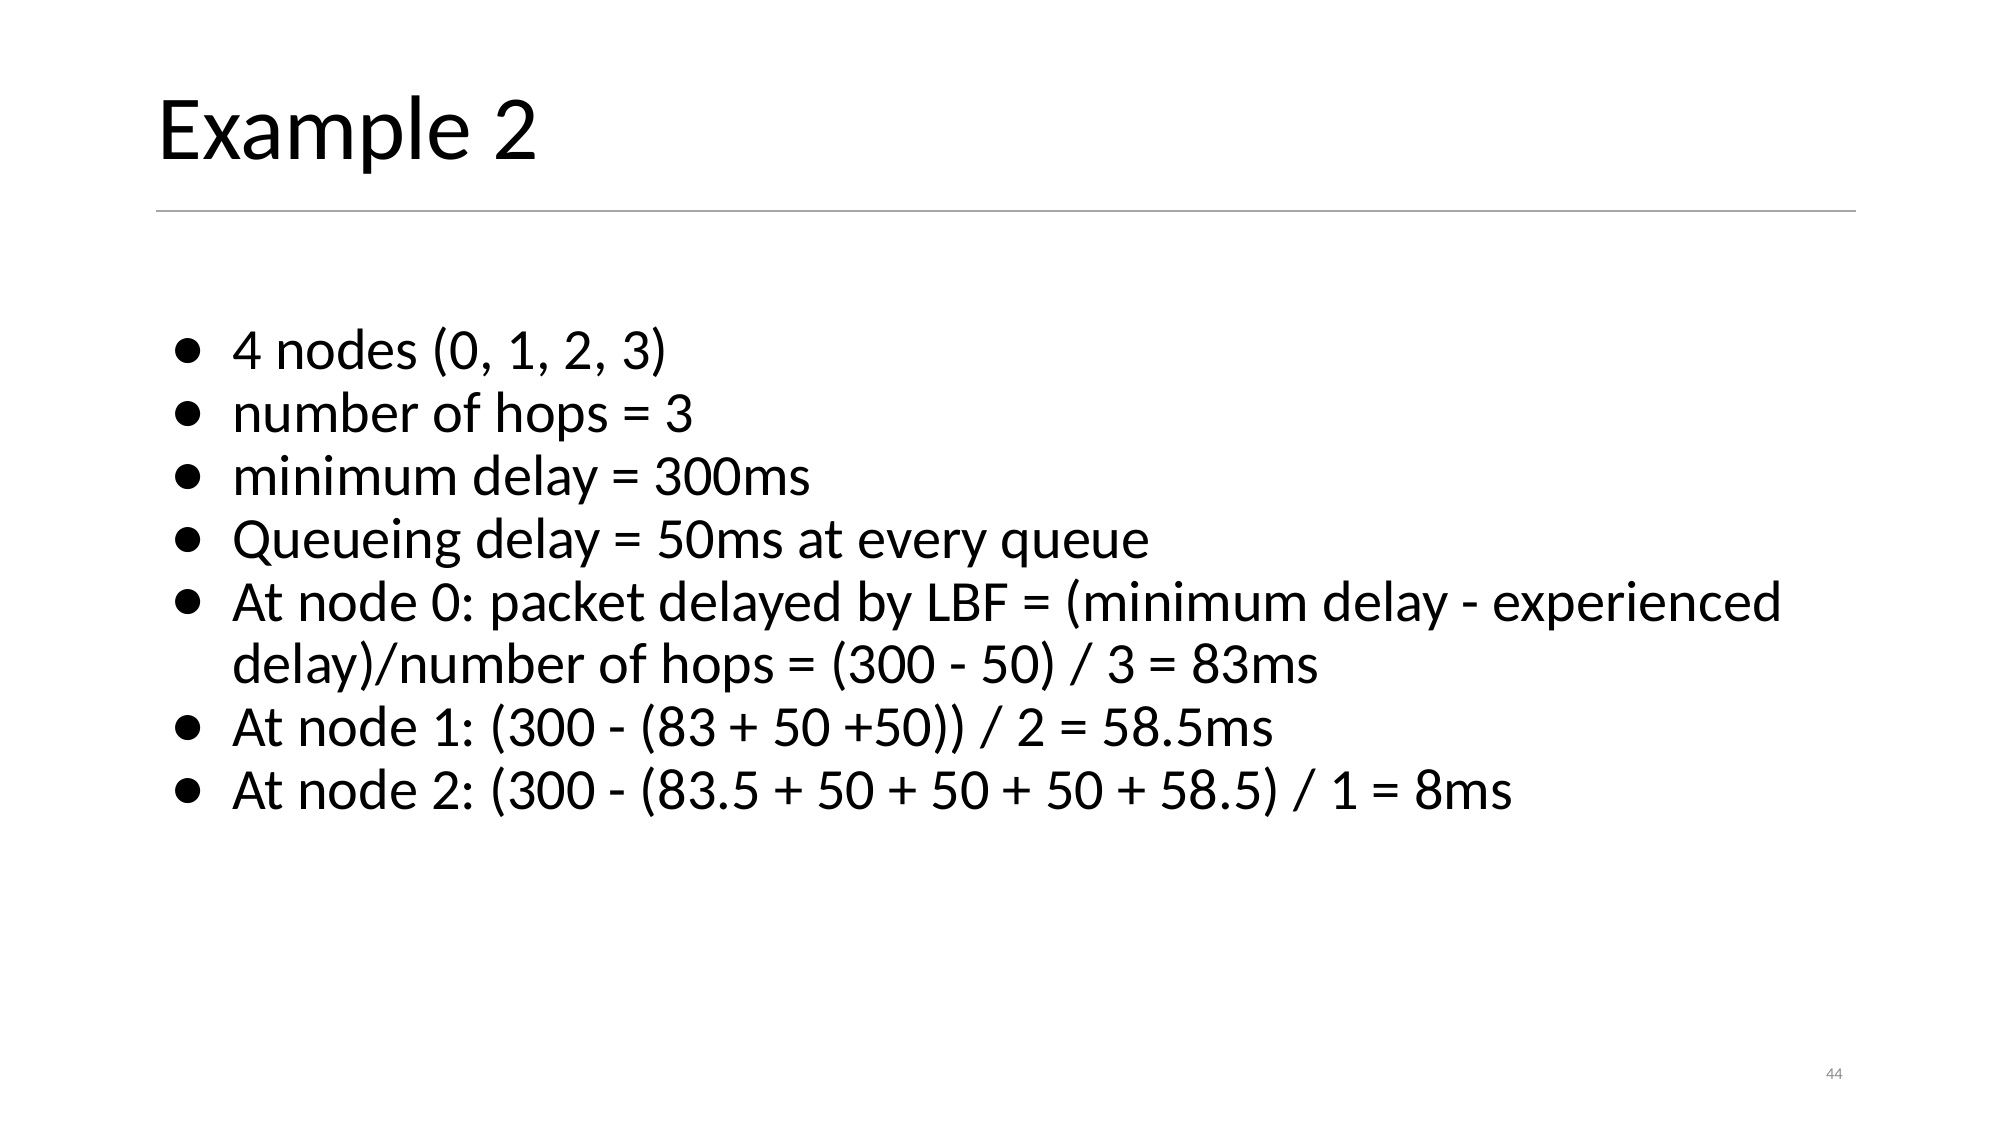

# Example 2
4 nodes (0, 1, 2, 3)
number of hops = 3
minimum delay = 300ms
Queueing delay = 50ms at every queue
At node 0: packet delayed by LBF = (minimum delay - experienced delay)/number of hops = (300 - 50) / 3 = 83ms
At node 1: (300 - (83 + 50 +50)) / 2 = 58.5ms
At node 2: (300 - (83.5 + 50 + 50 + 50 + 58.5) / 1 = 8ms
44